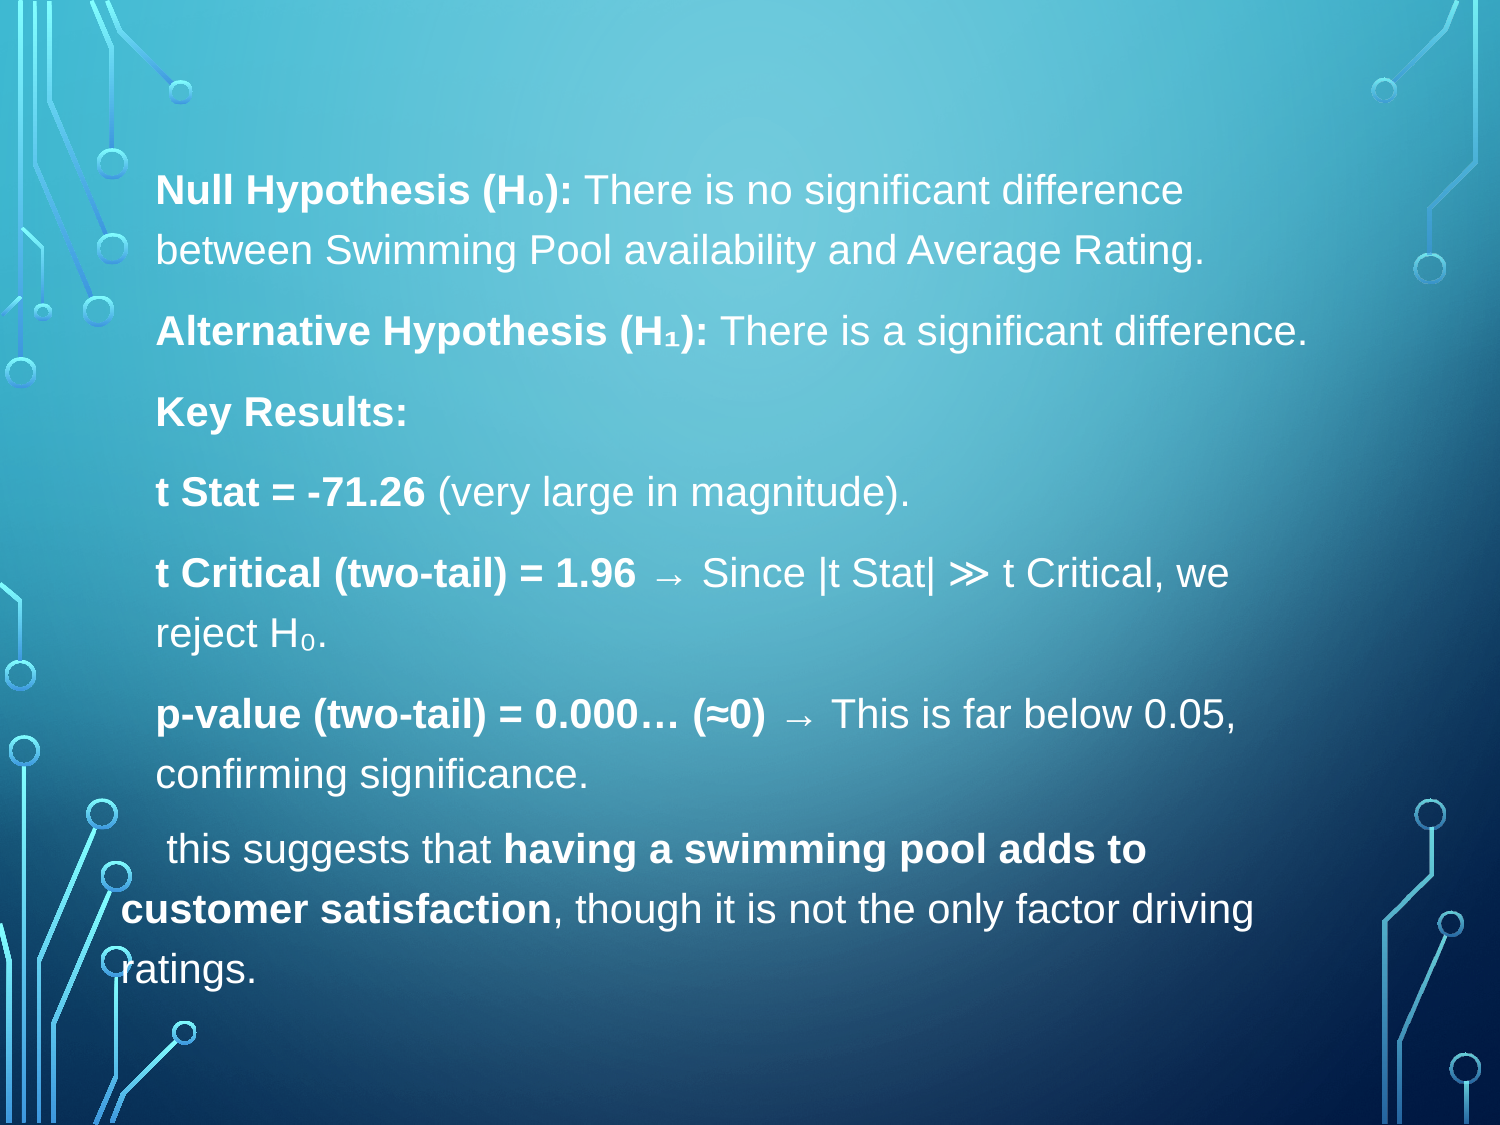

Null Hypothesis (H₀): There is no significant difference between Swimming Pool availability and Average Rating.
Alternative Hypothesis (H₁): There is a significant difference.
Key Results:
t Stat = -71.26 (very large in magnitude).
t Critical (two-tail) = 1.96 → Since |t Stat| ≫ t Critical, we reject H₀.
p-value (two-tail) = 0.000… (≈0) → This is far below 0.05, confirming significance.

    this suggests that having a swimming pool adds to customer satisfaction, though it is not the only factor driving ratings.